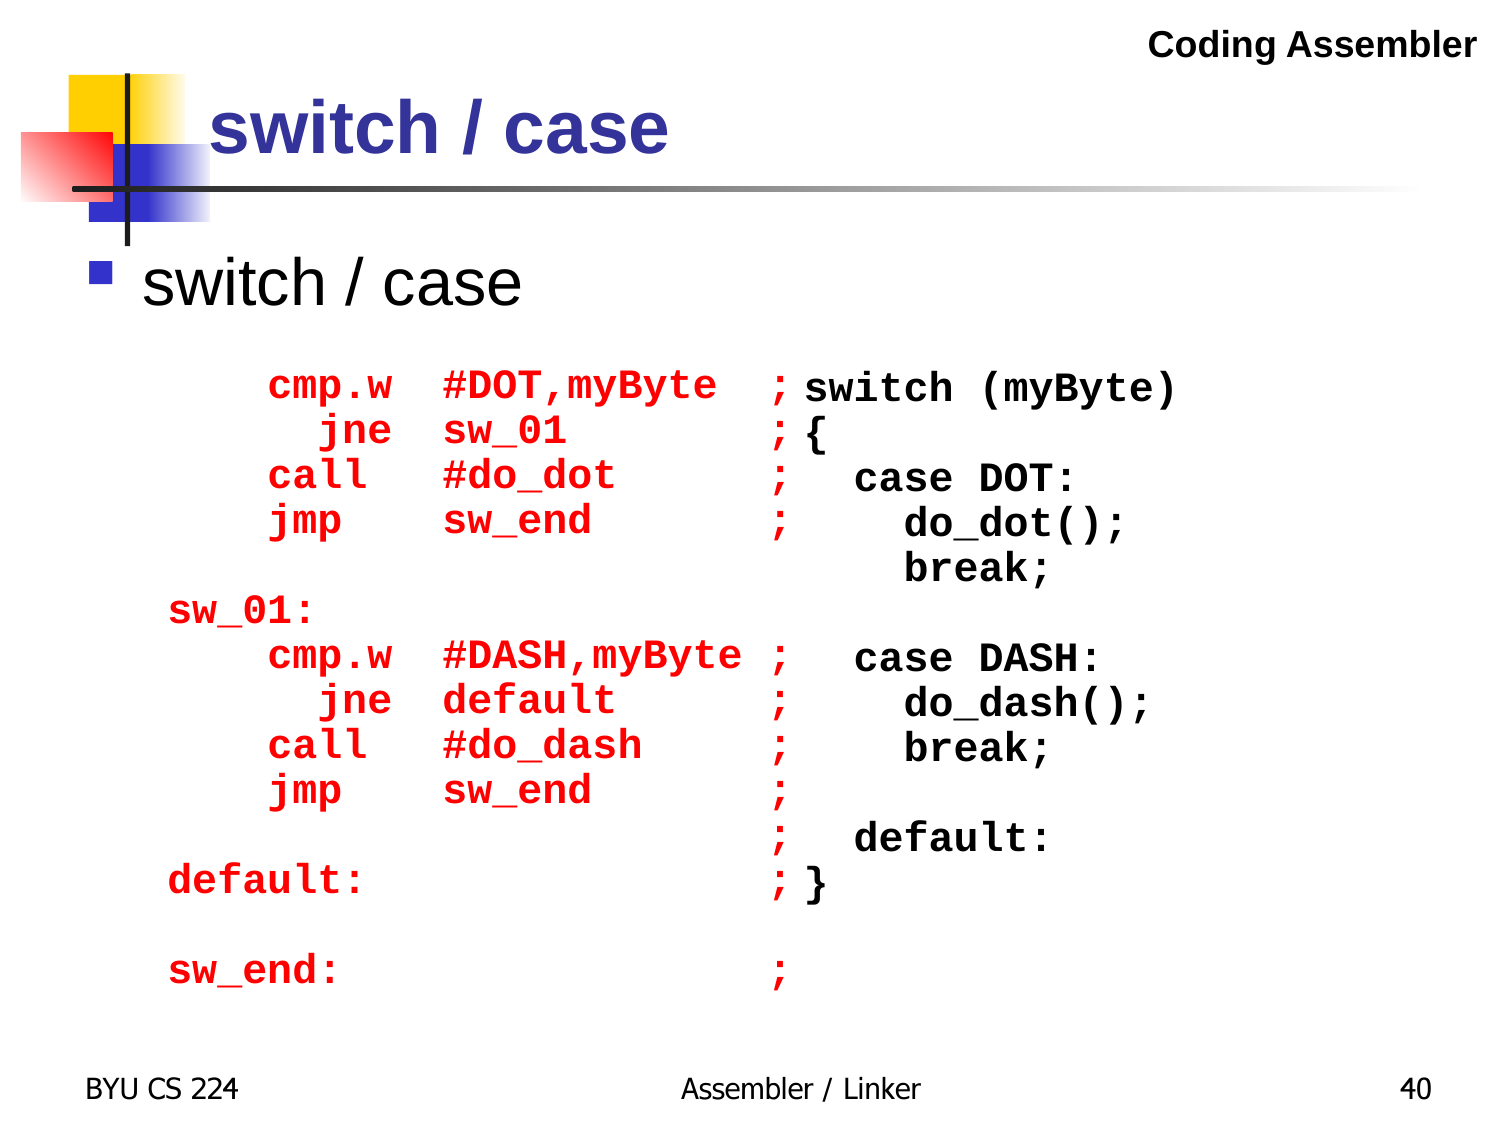

Coding Assembler
# switch / case
switch / case
    cmp.w  #DOT,myByte  ;
      jne  sw_01        ;
    call   #do_dot      ;
    jmp    sw_end       ;

sw_01:
    cmp.w  #DASH,myByte ;
      jne  default      ;
    call   #do_dash     ;
    jmp    sw_end       ;
                        ;
default:                ;

sw_end:                 ;
switch (myByte)
{
  case DOT:
    do_dot();
    break;

  case DASH:
    do_dash();
    break;

  default:
}
BYU CS 224
Assembler / Linker
40